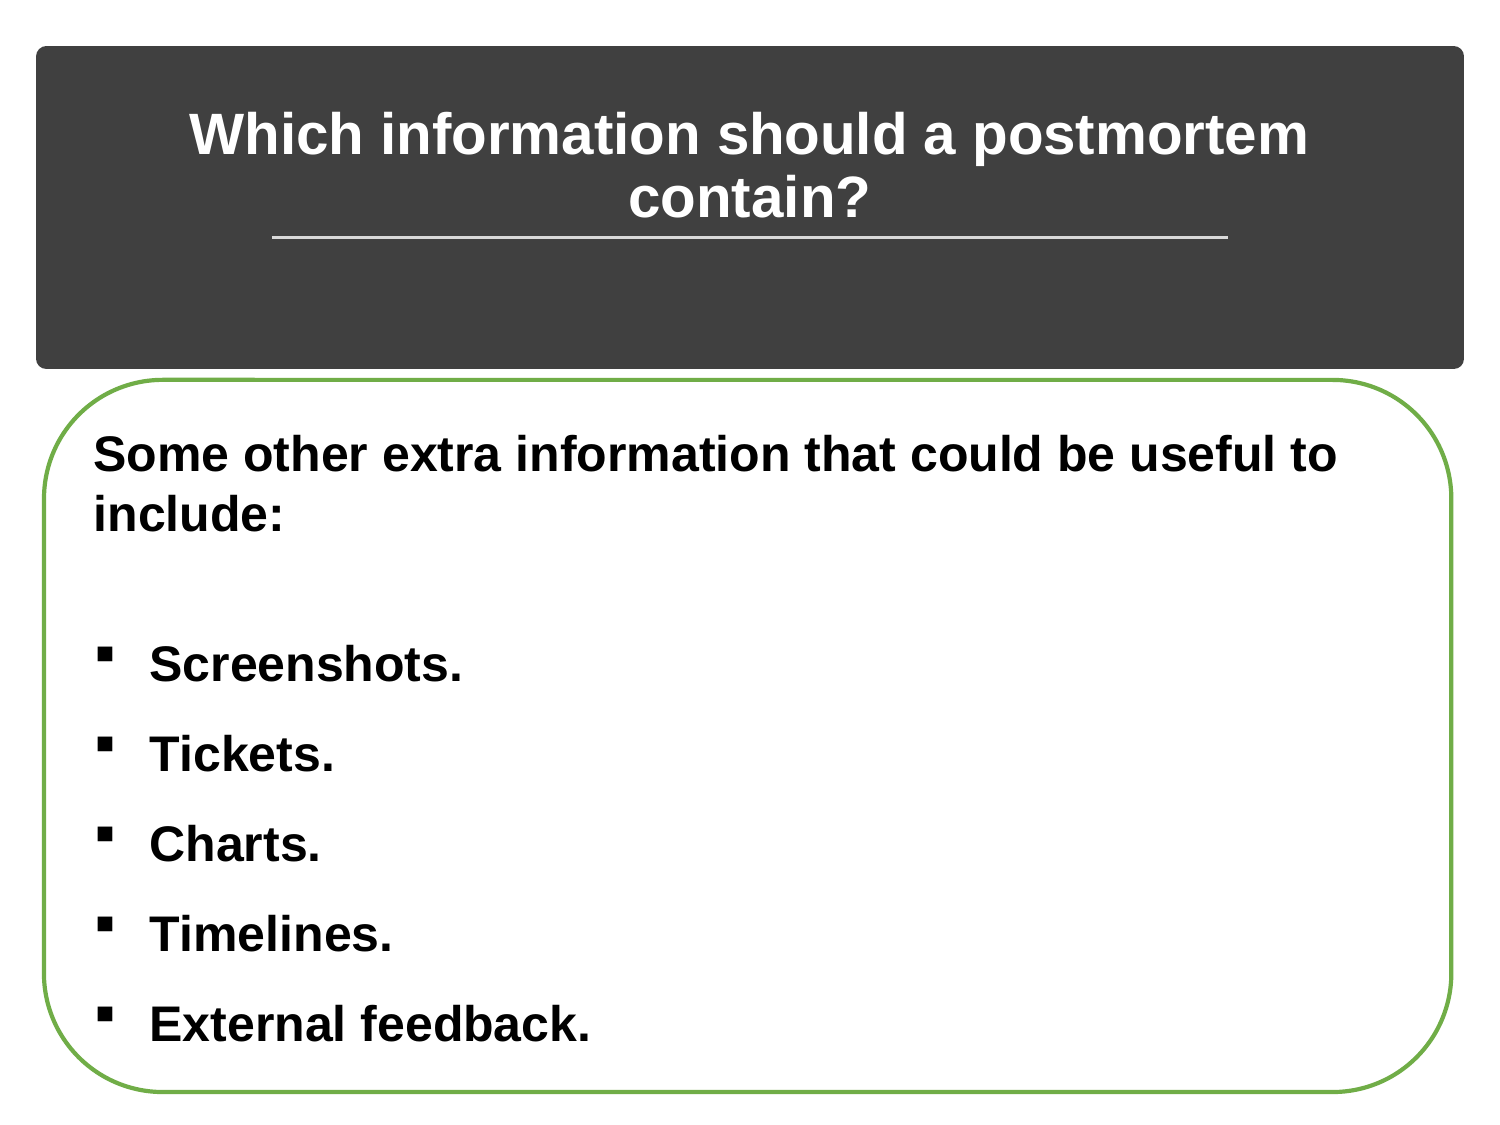

# Which information should a postmortem contain?

Some other extra information that could be useful to include:

Screenshots.
Tickets.
Charts.
Timelines.
External feedback.